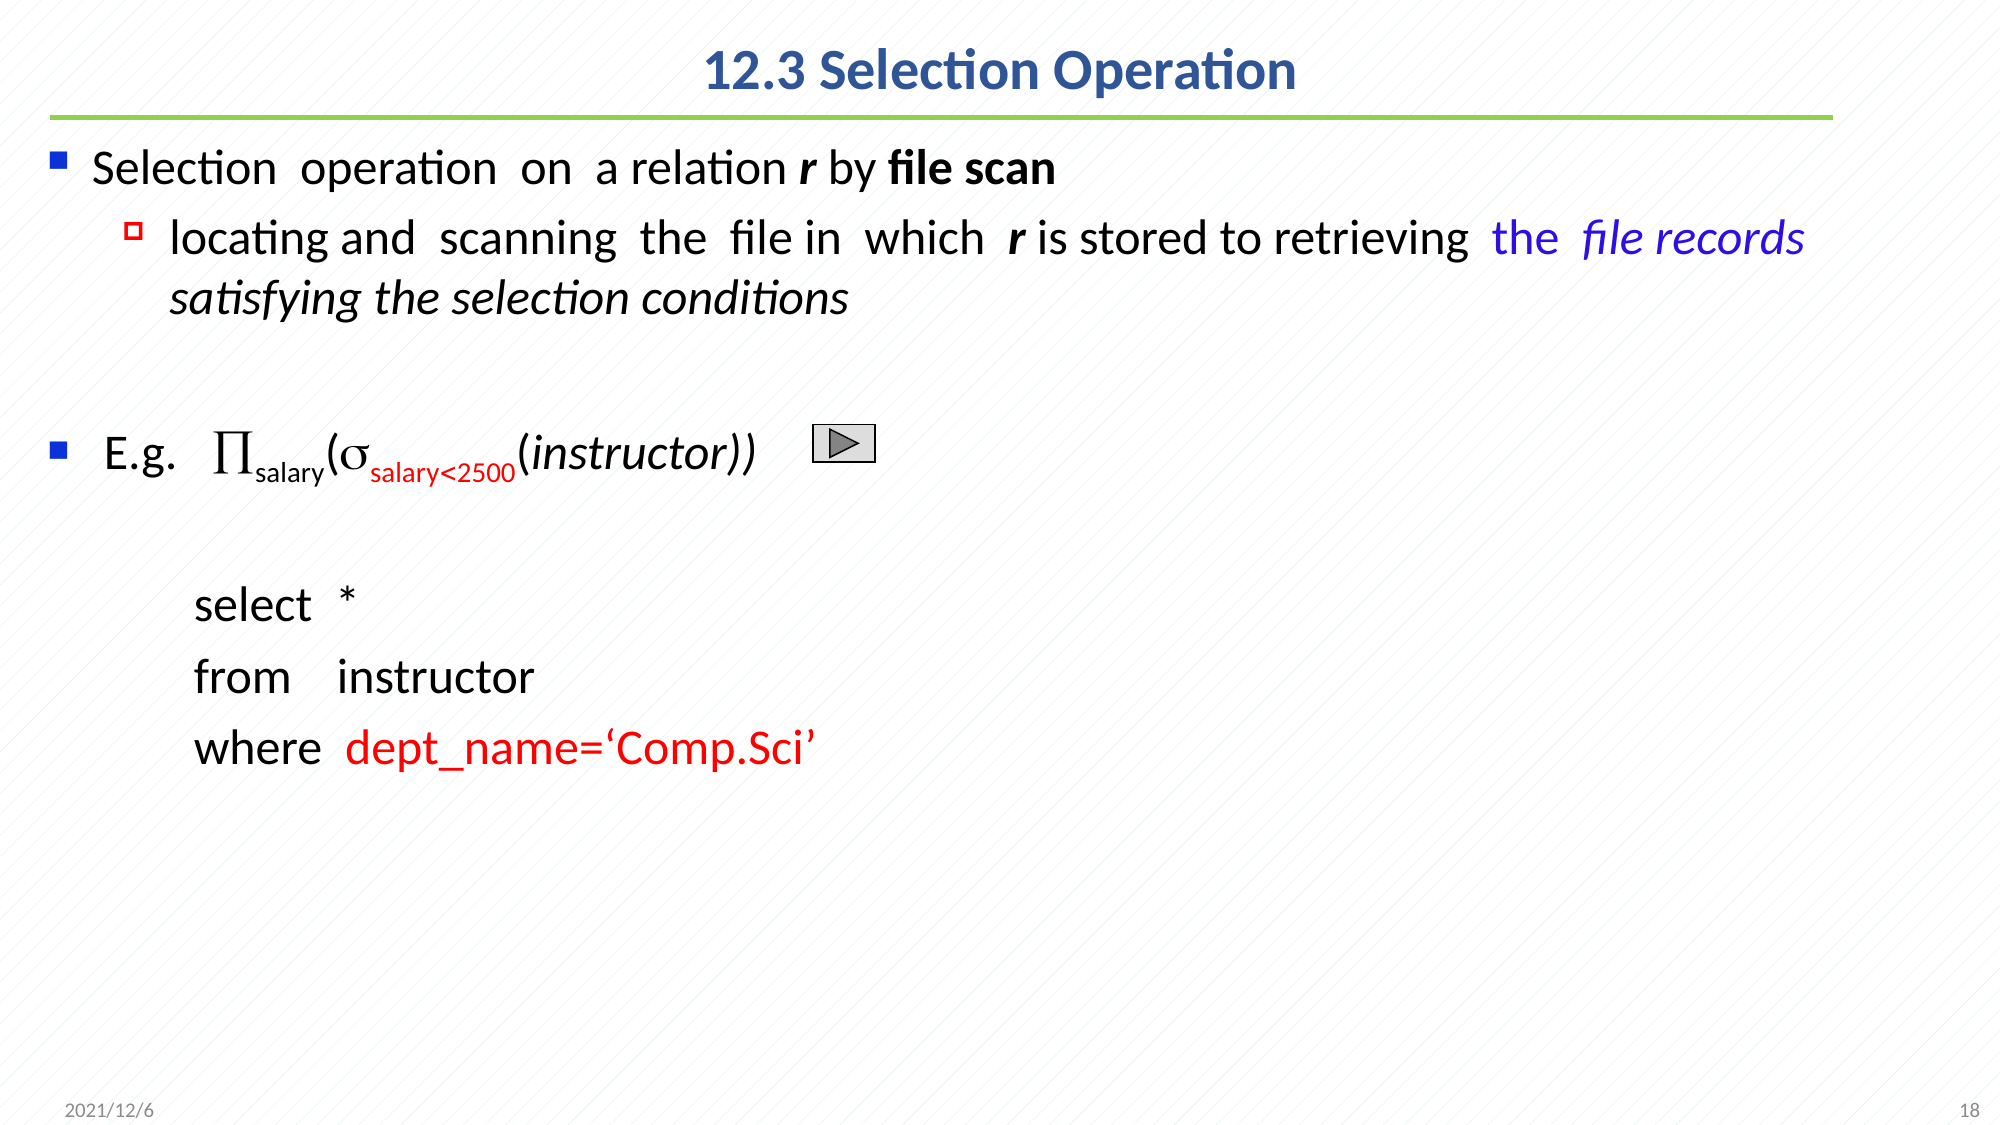

# 12.3 Selection Operation
Selection  operation  on  a relation r by file scan
locating and  scanning  the  file in  which  r is stored to retrieving  the  file records satisfying the selection conditions

E.g.   ∏salary(σsalary<2500(instructor))

             select  *
             from    instructor
             where  dept_name=‘Comp.Sci’

18
2021/12/6